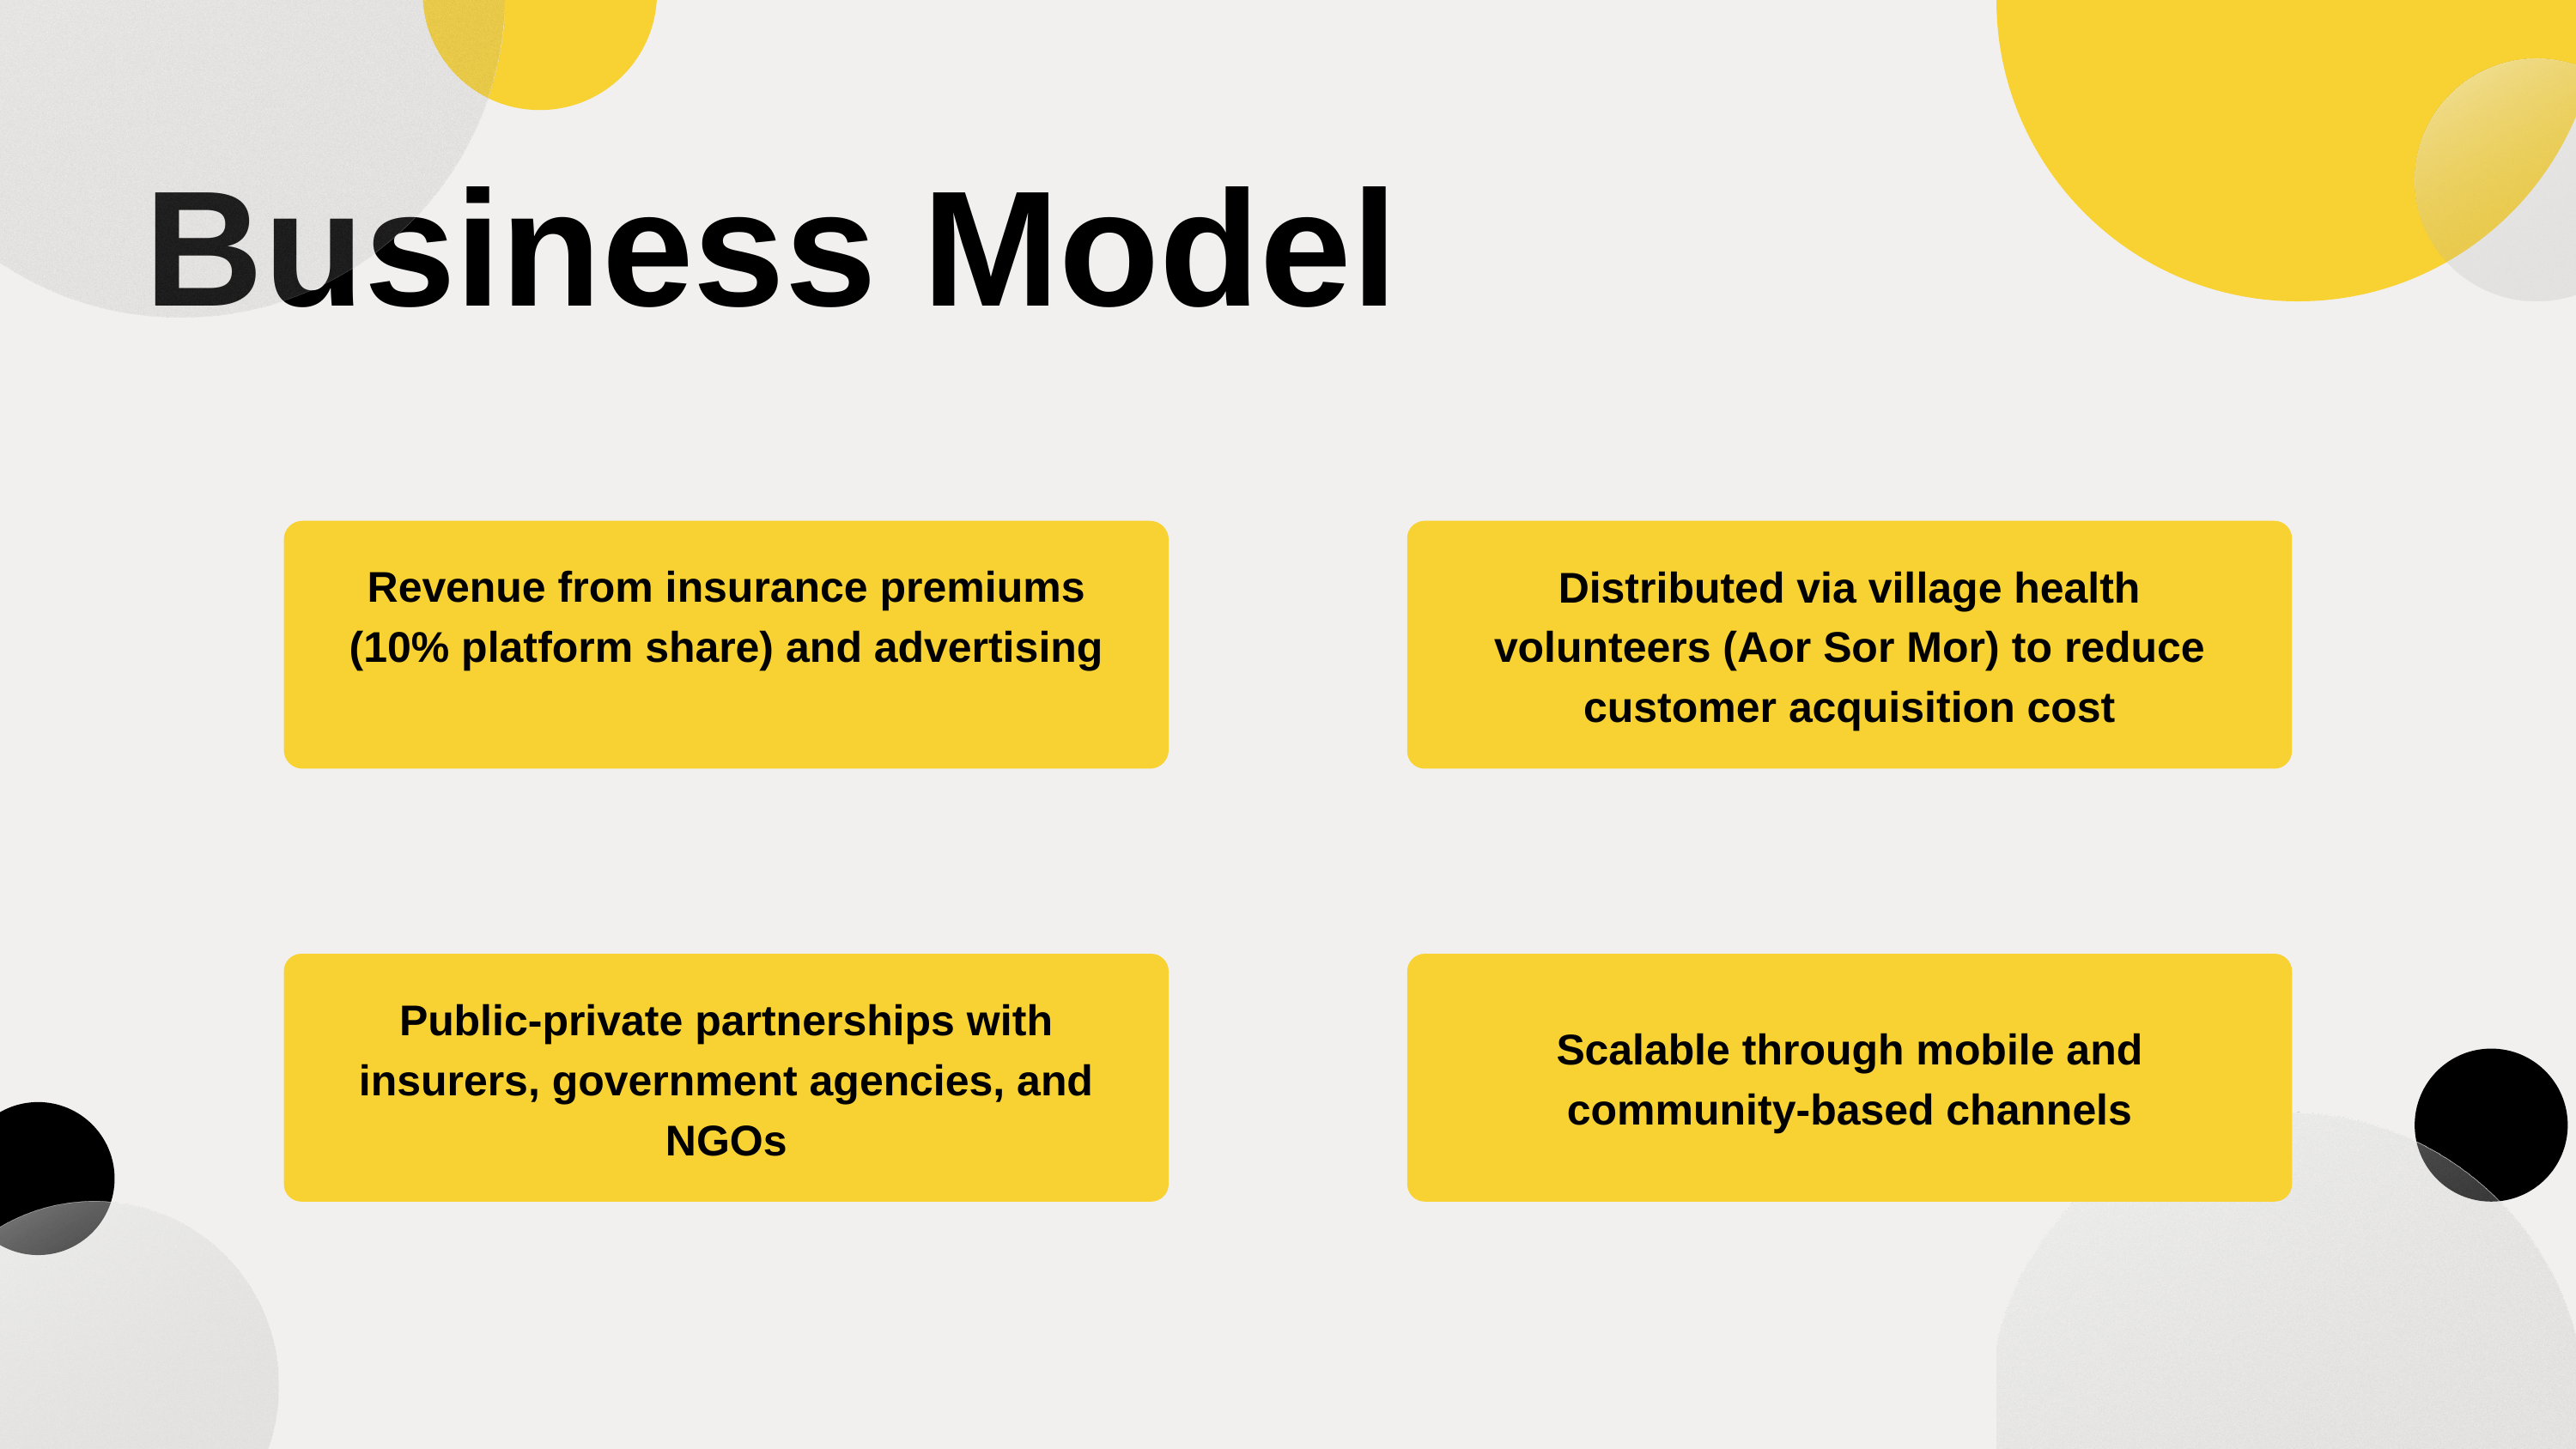

Business Model

Revenue from insurance premiums (10% platform share) and advertising
Distributed via village health volunteers (Aor Sor Mor) to reduce customer acquisition cost

Public-private partnerships with insurers, government agencies, and NGOs
Scalable through mobile and community-based channels